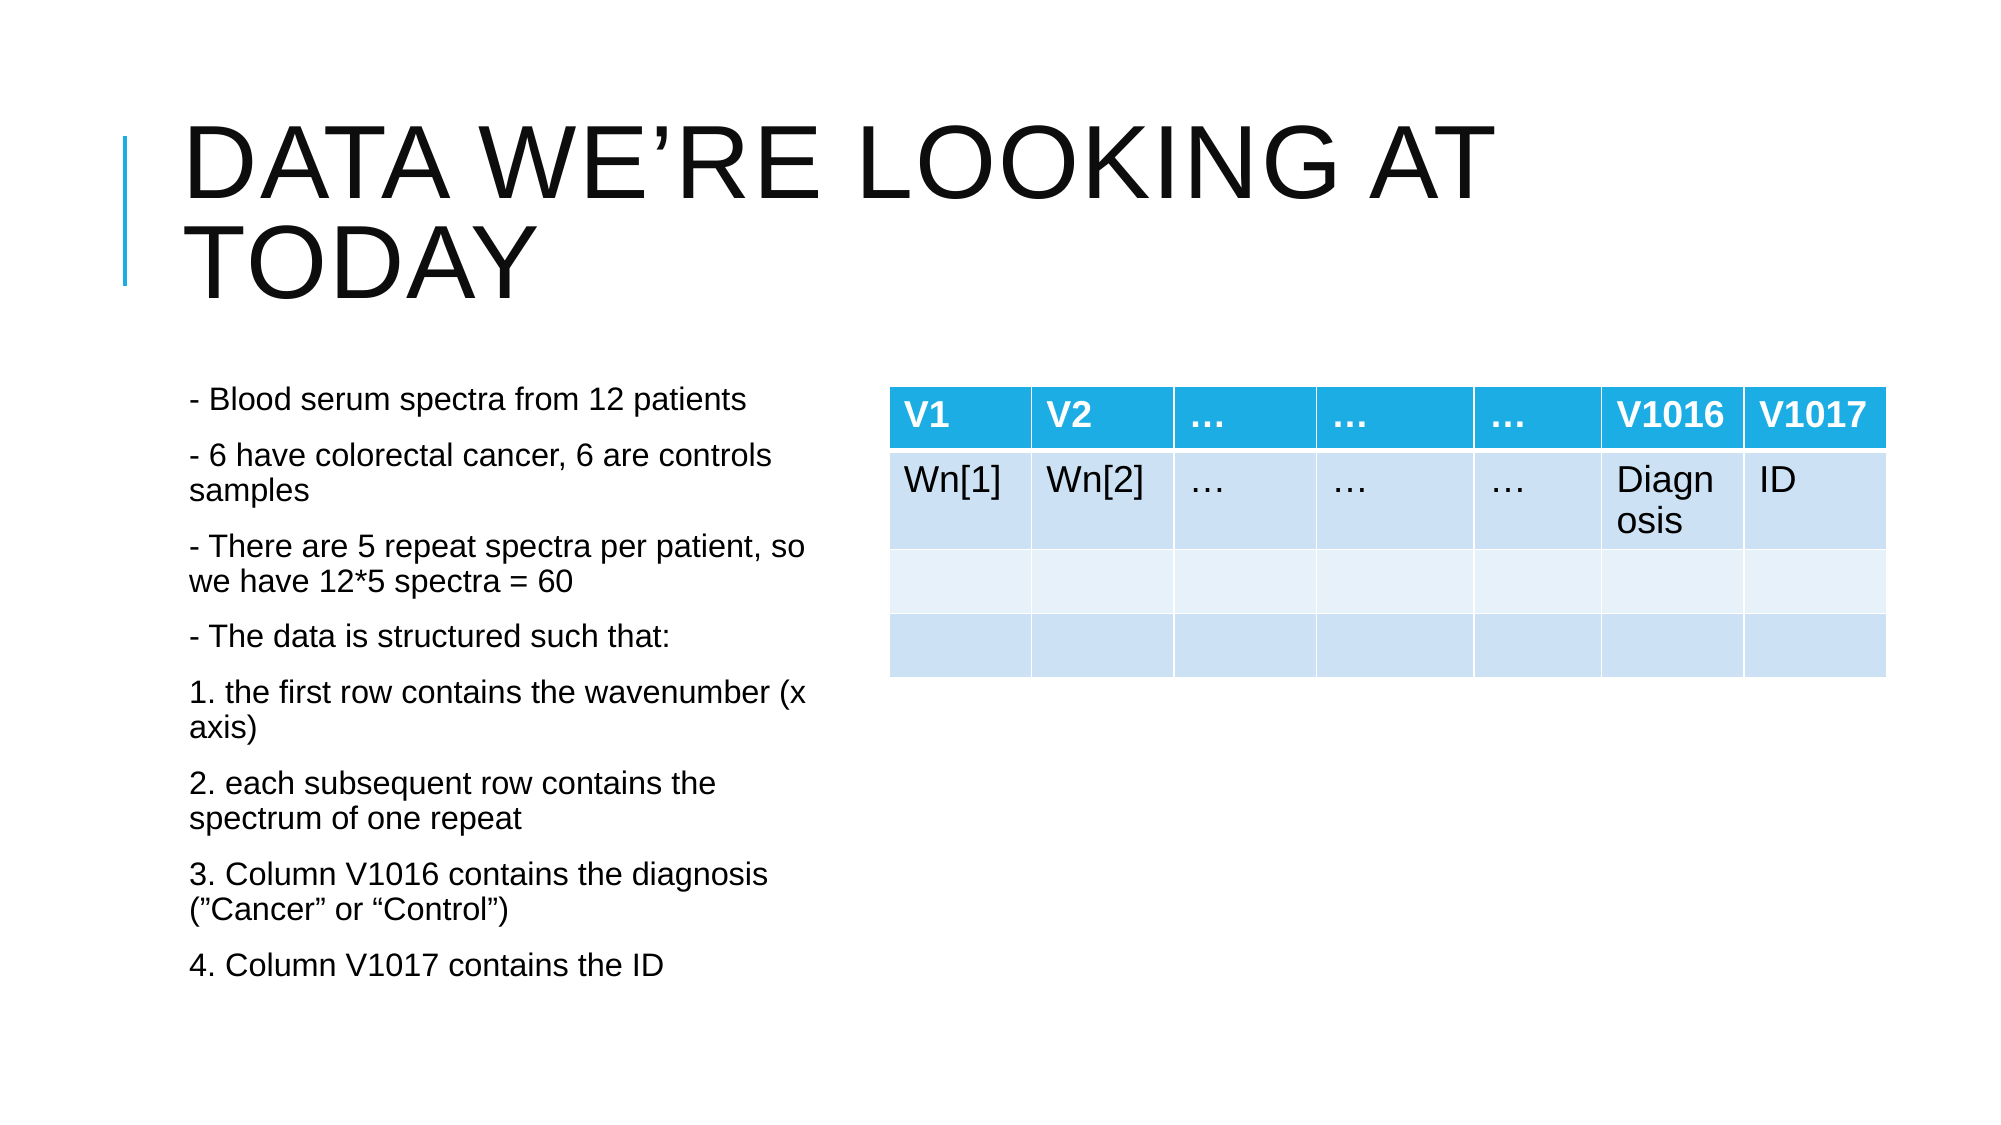

# Data we’re looking at today
- Blood serum spectra from 12 patients
- 6 have colorectal cancer, 6 are controls samples
- There are 5 repeat spectra per patient, so we have 12*5 spectra = 60
- The data is structured such that:
1. the first row contains the wavenumber (x axis)
2. each subsequent row contains the spectrum of one repeat
3. Column V1016 contains the diagnosis (”Cancer” or “Control”)
4. Column V1017 contains the ID
| V1 | V2 | … | … | … | V1016 | V1017 |
| --- | --- | --- | --- | --- | --- | --- |
| Wn[1] | Wn[2] | … | … | … | Diagnosis | ID |
|  |  |  |  |  |  |  |
|  |  |  |  |  |  |  |